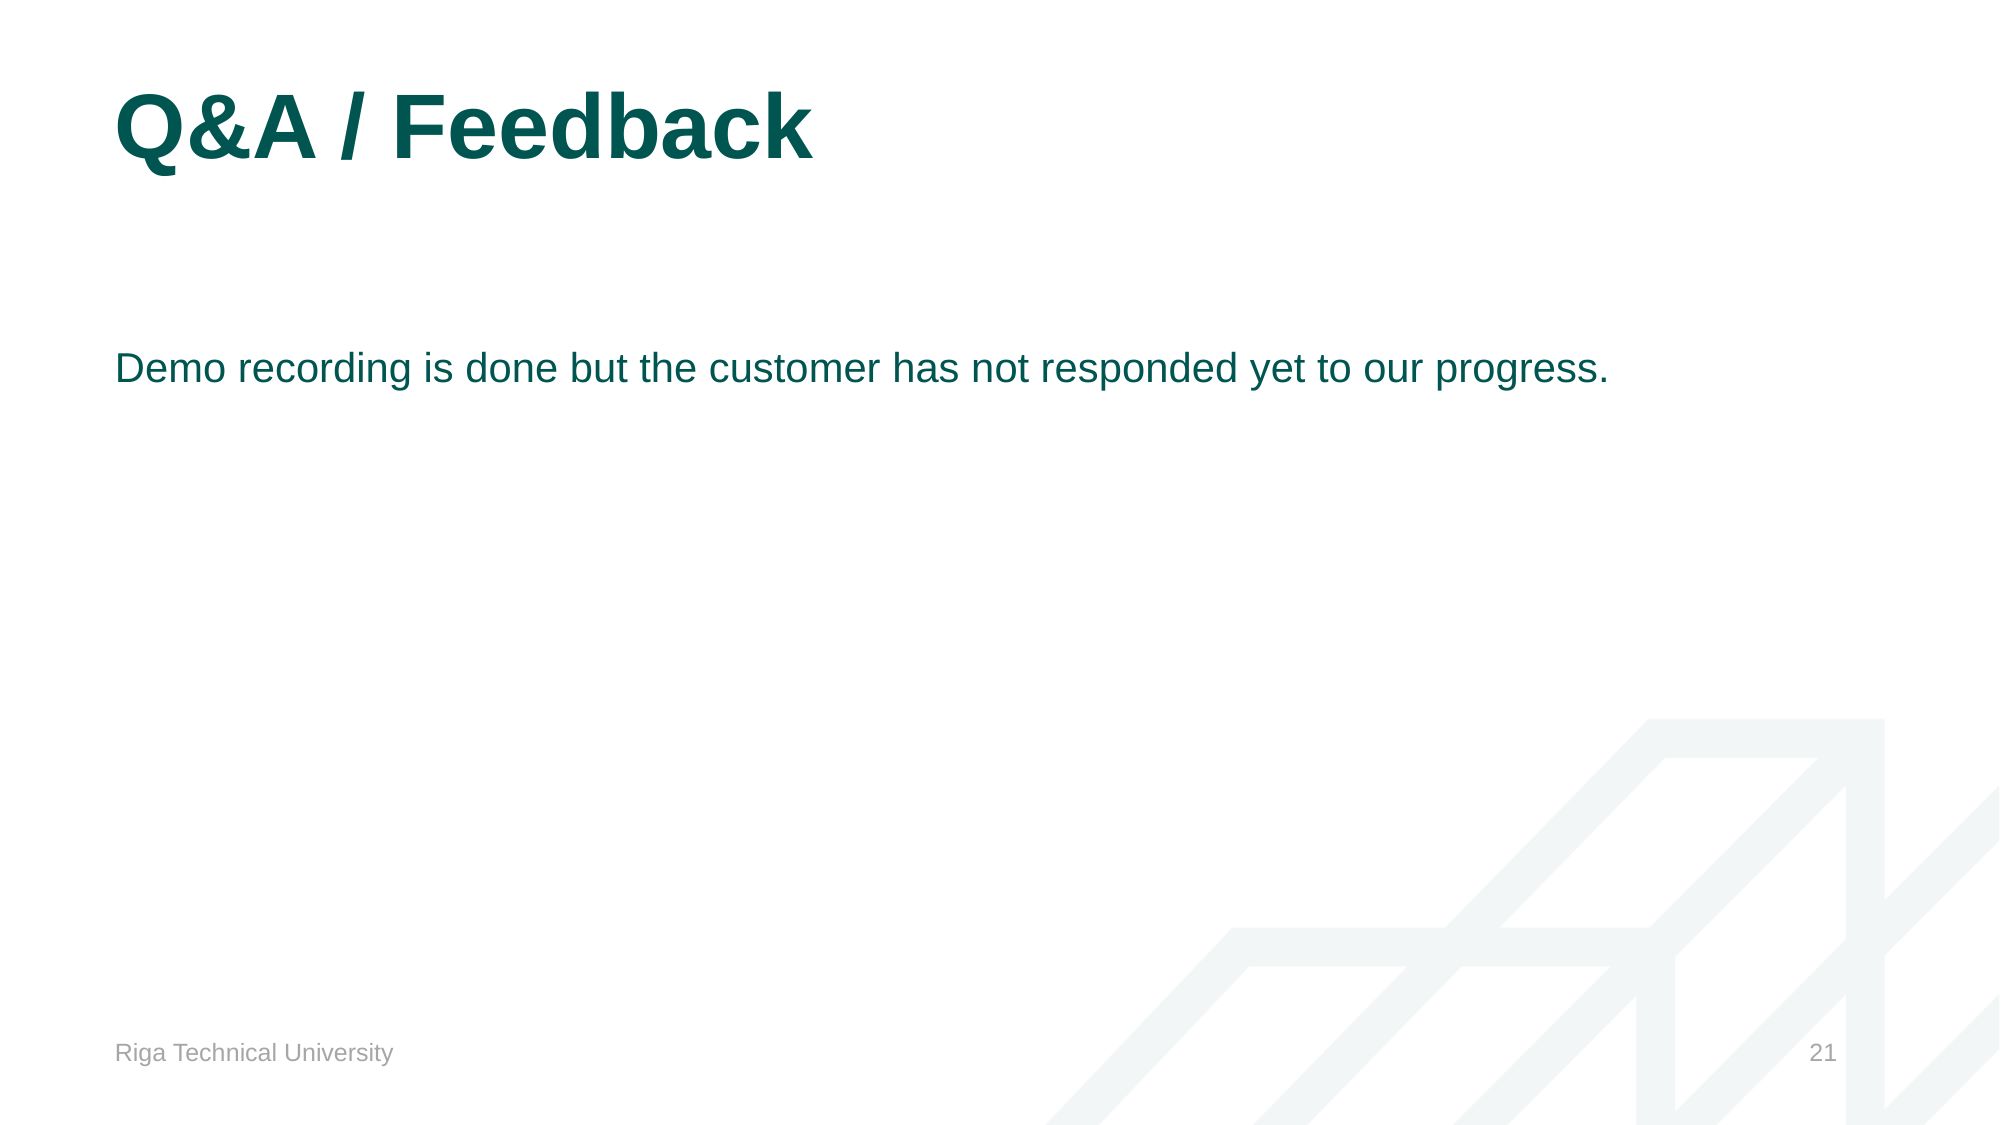

# Q&A / Feedback
Demo recording is done but the customer has not responded yet to our progress.
Riga Technical University